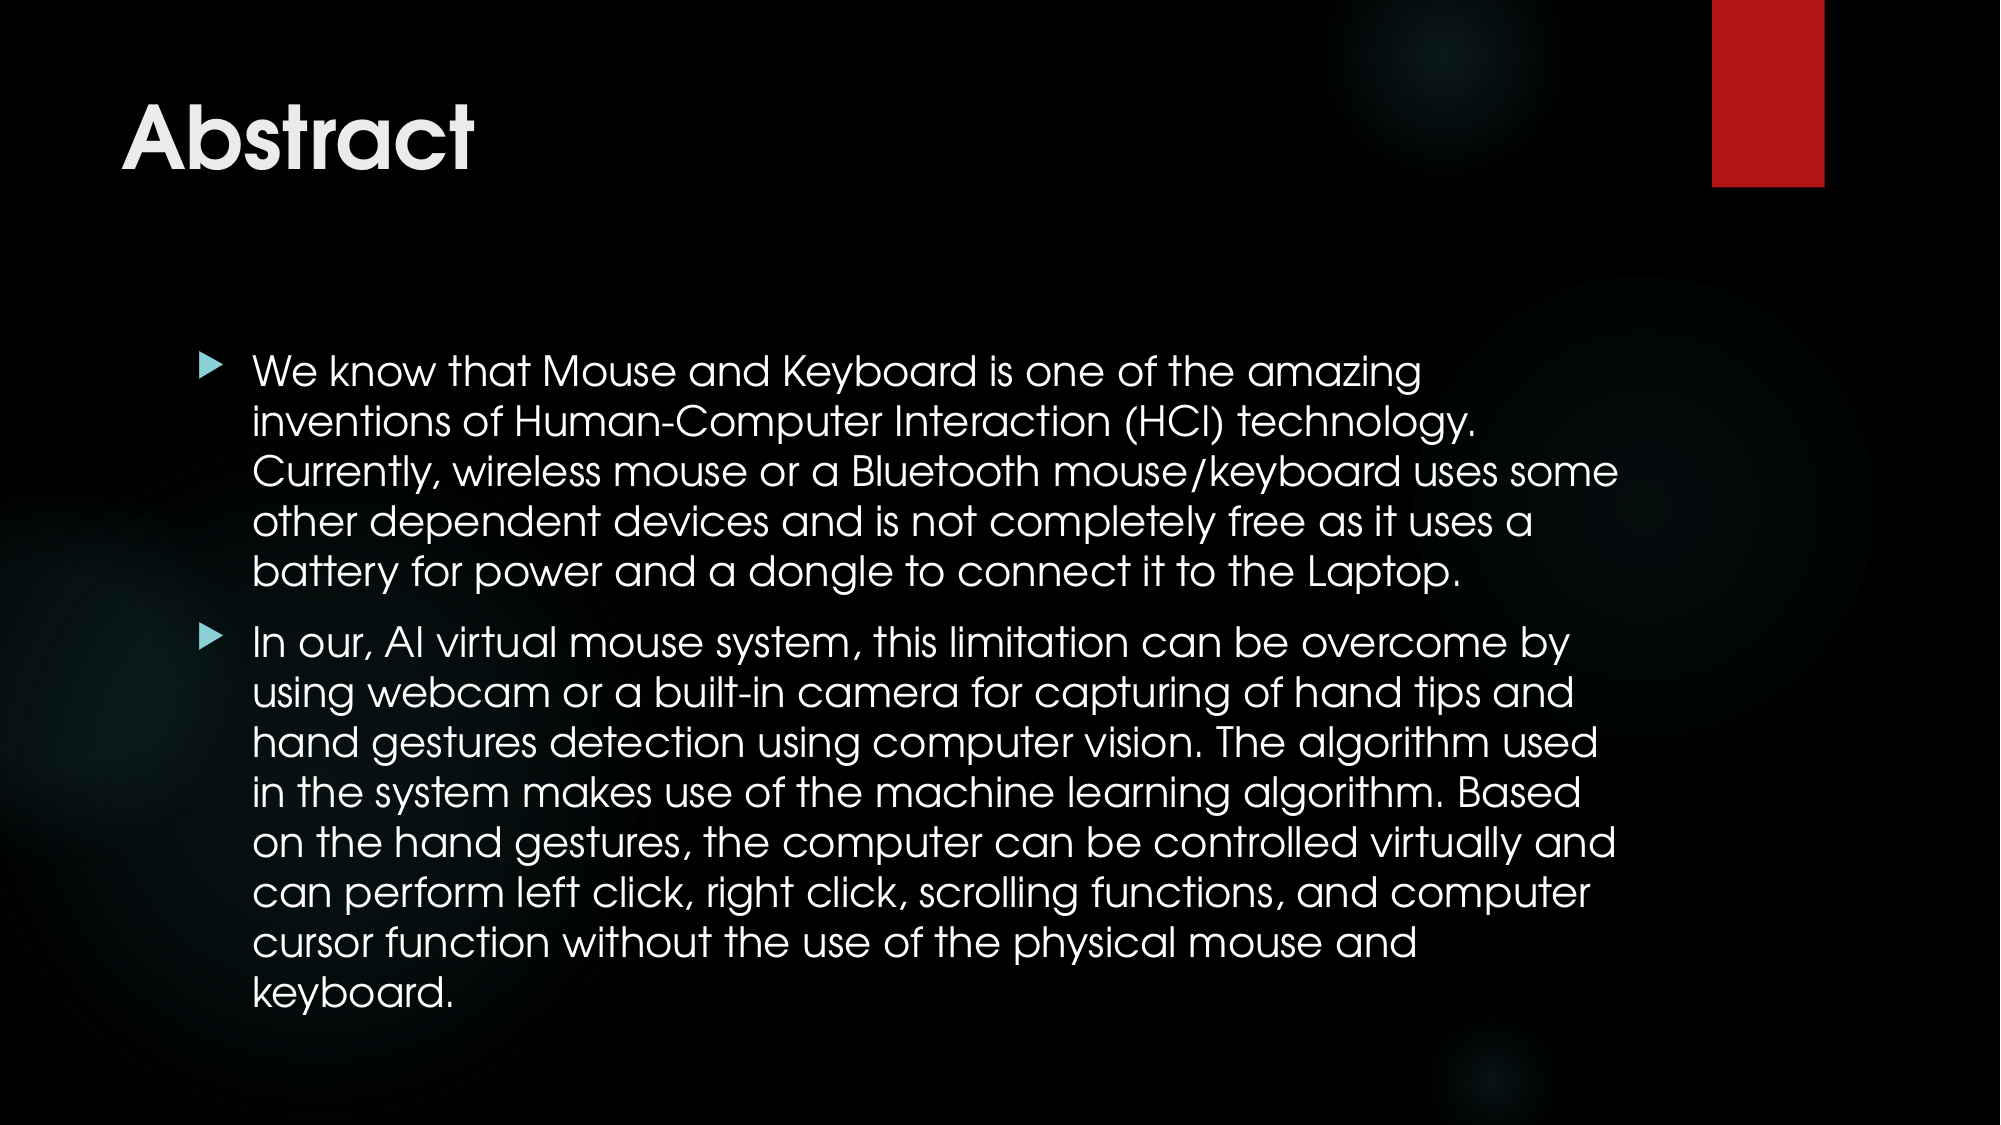

# Abstract
We know that Mouse and Keyboard is one of the amazing inventions of Human-Computer Interaction (HCI) technology. Currently, wireless mouse or a Bluetooth mouse/keyboard uses some other dependent devices and is not completely free as it uses a battery for power and a dongle to connect it to the Laptop.
In our, AI virtual mouse system, this limitation can be overcome by using webcam or a built-in camera for capturing of hand tips and hand gestures detection using computer vision. The algorithm used in the system makes use of the machine learning algorithm. Based on the hand gestures, the computer can be controlled virtually and can perform left click, right click, scrolling functions, and computer cursor function without the use of the physical mouse and keyboard.